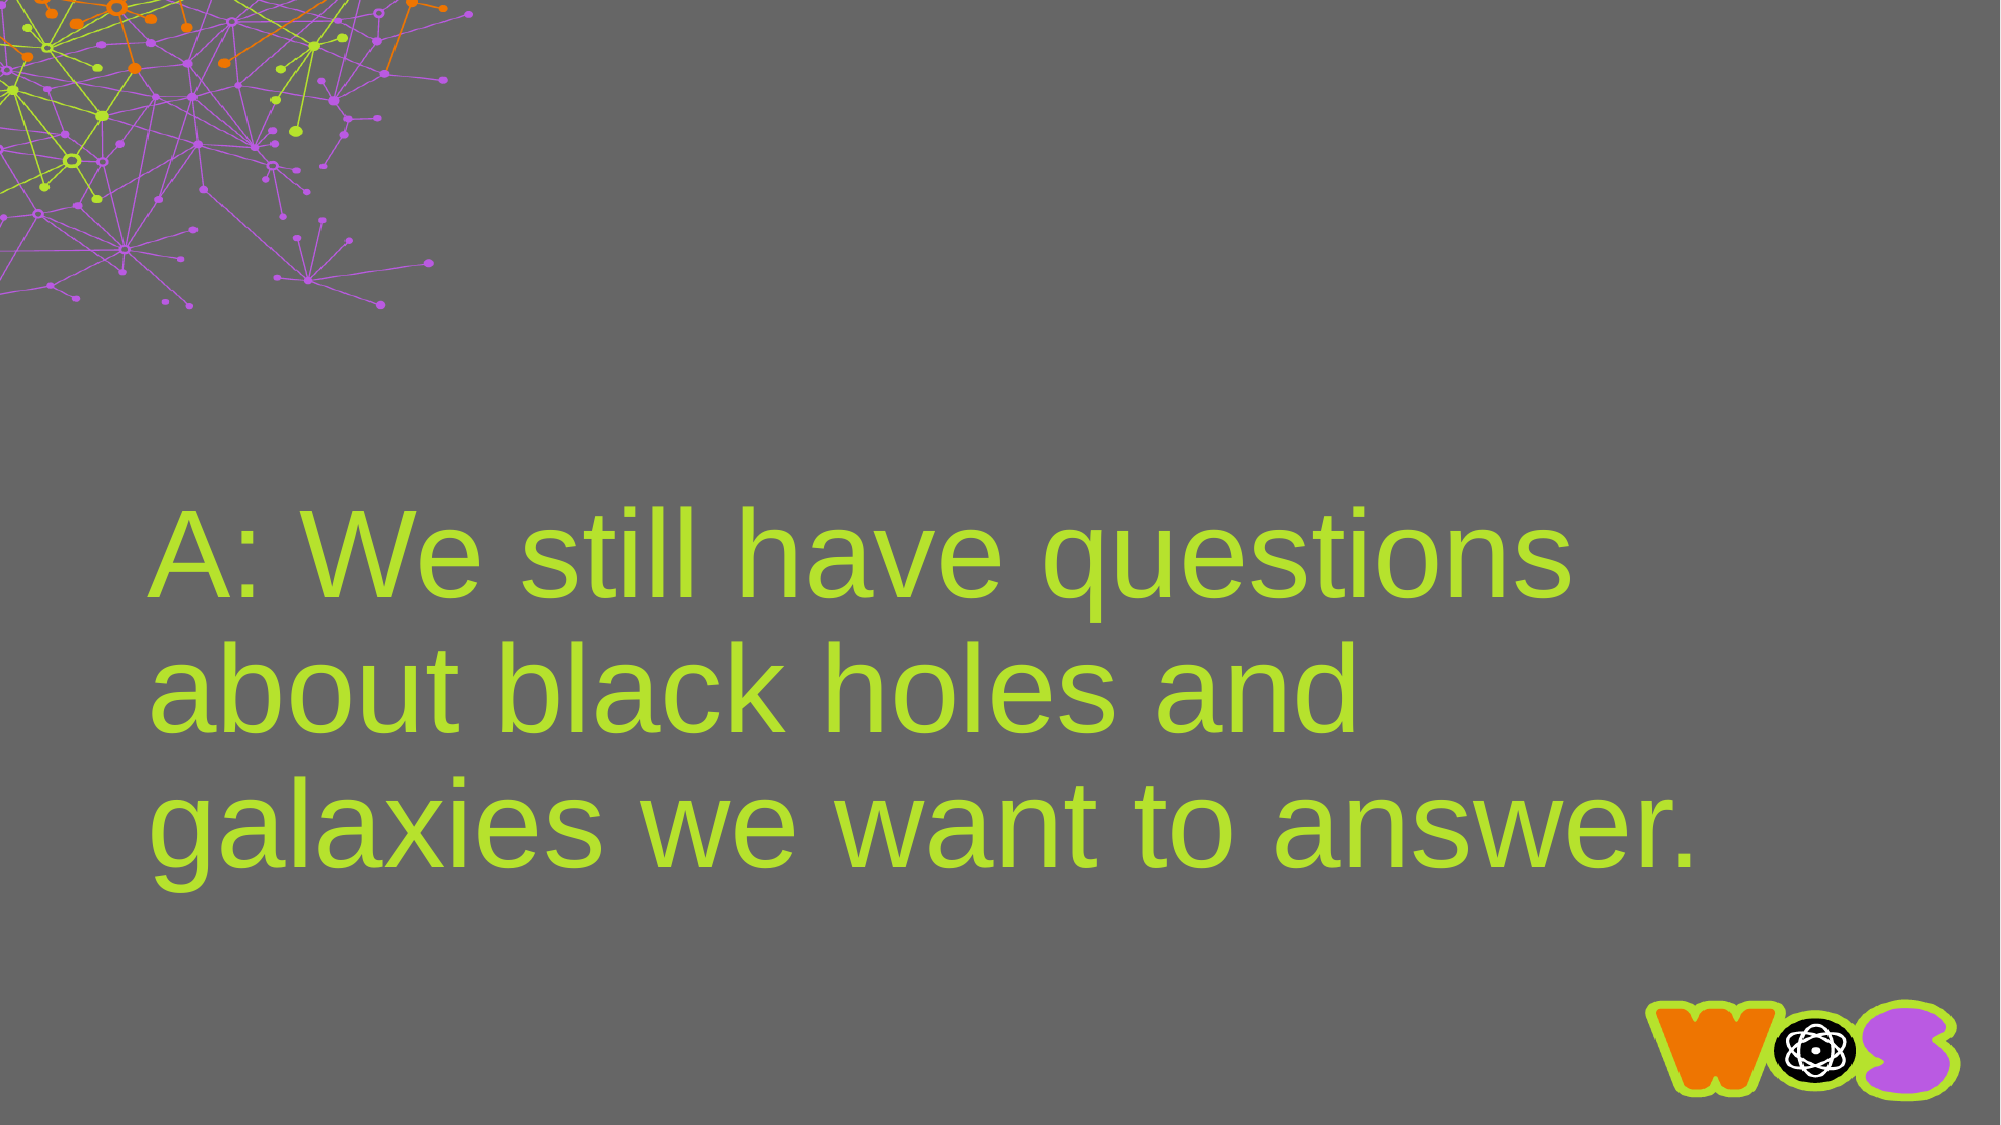

# A: We still have questions about black holes and galaxies we want to answer.